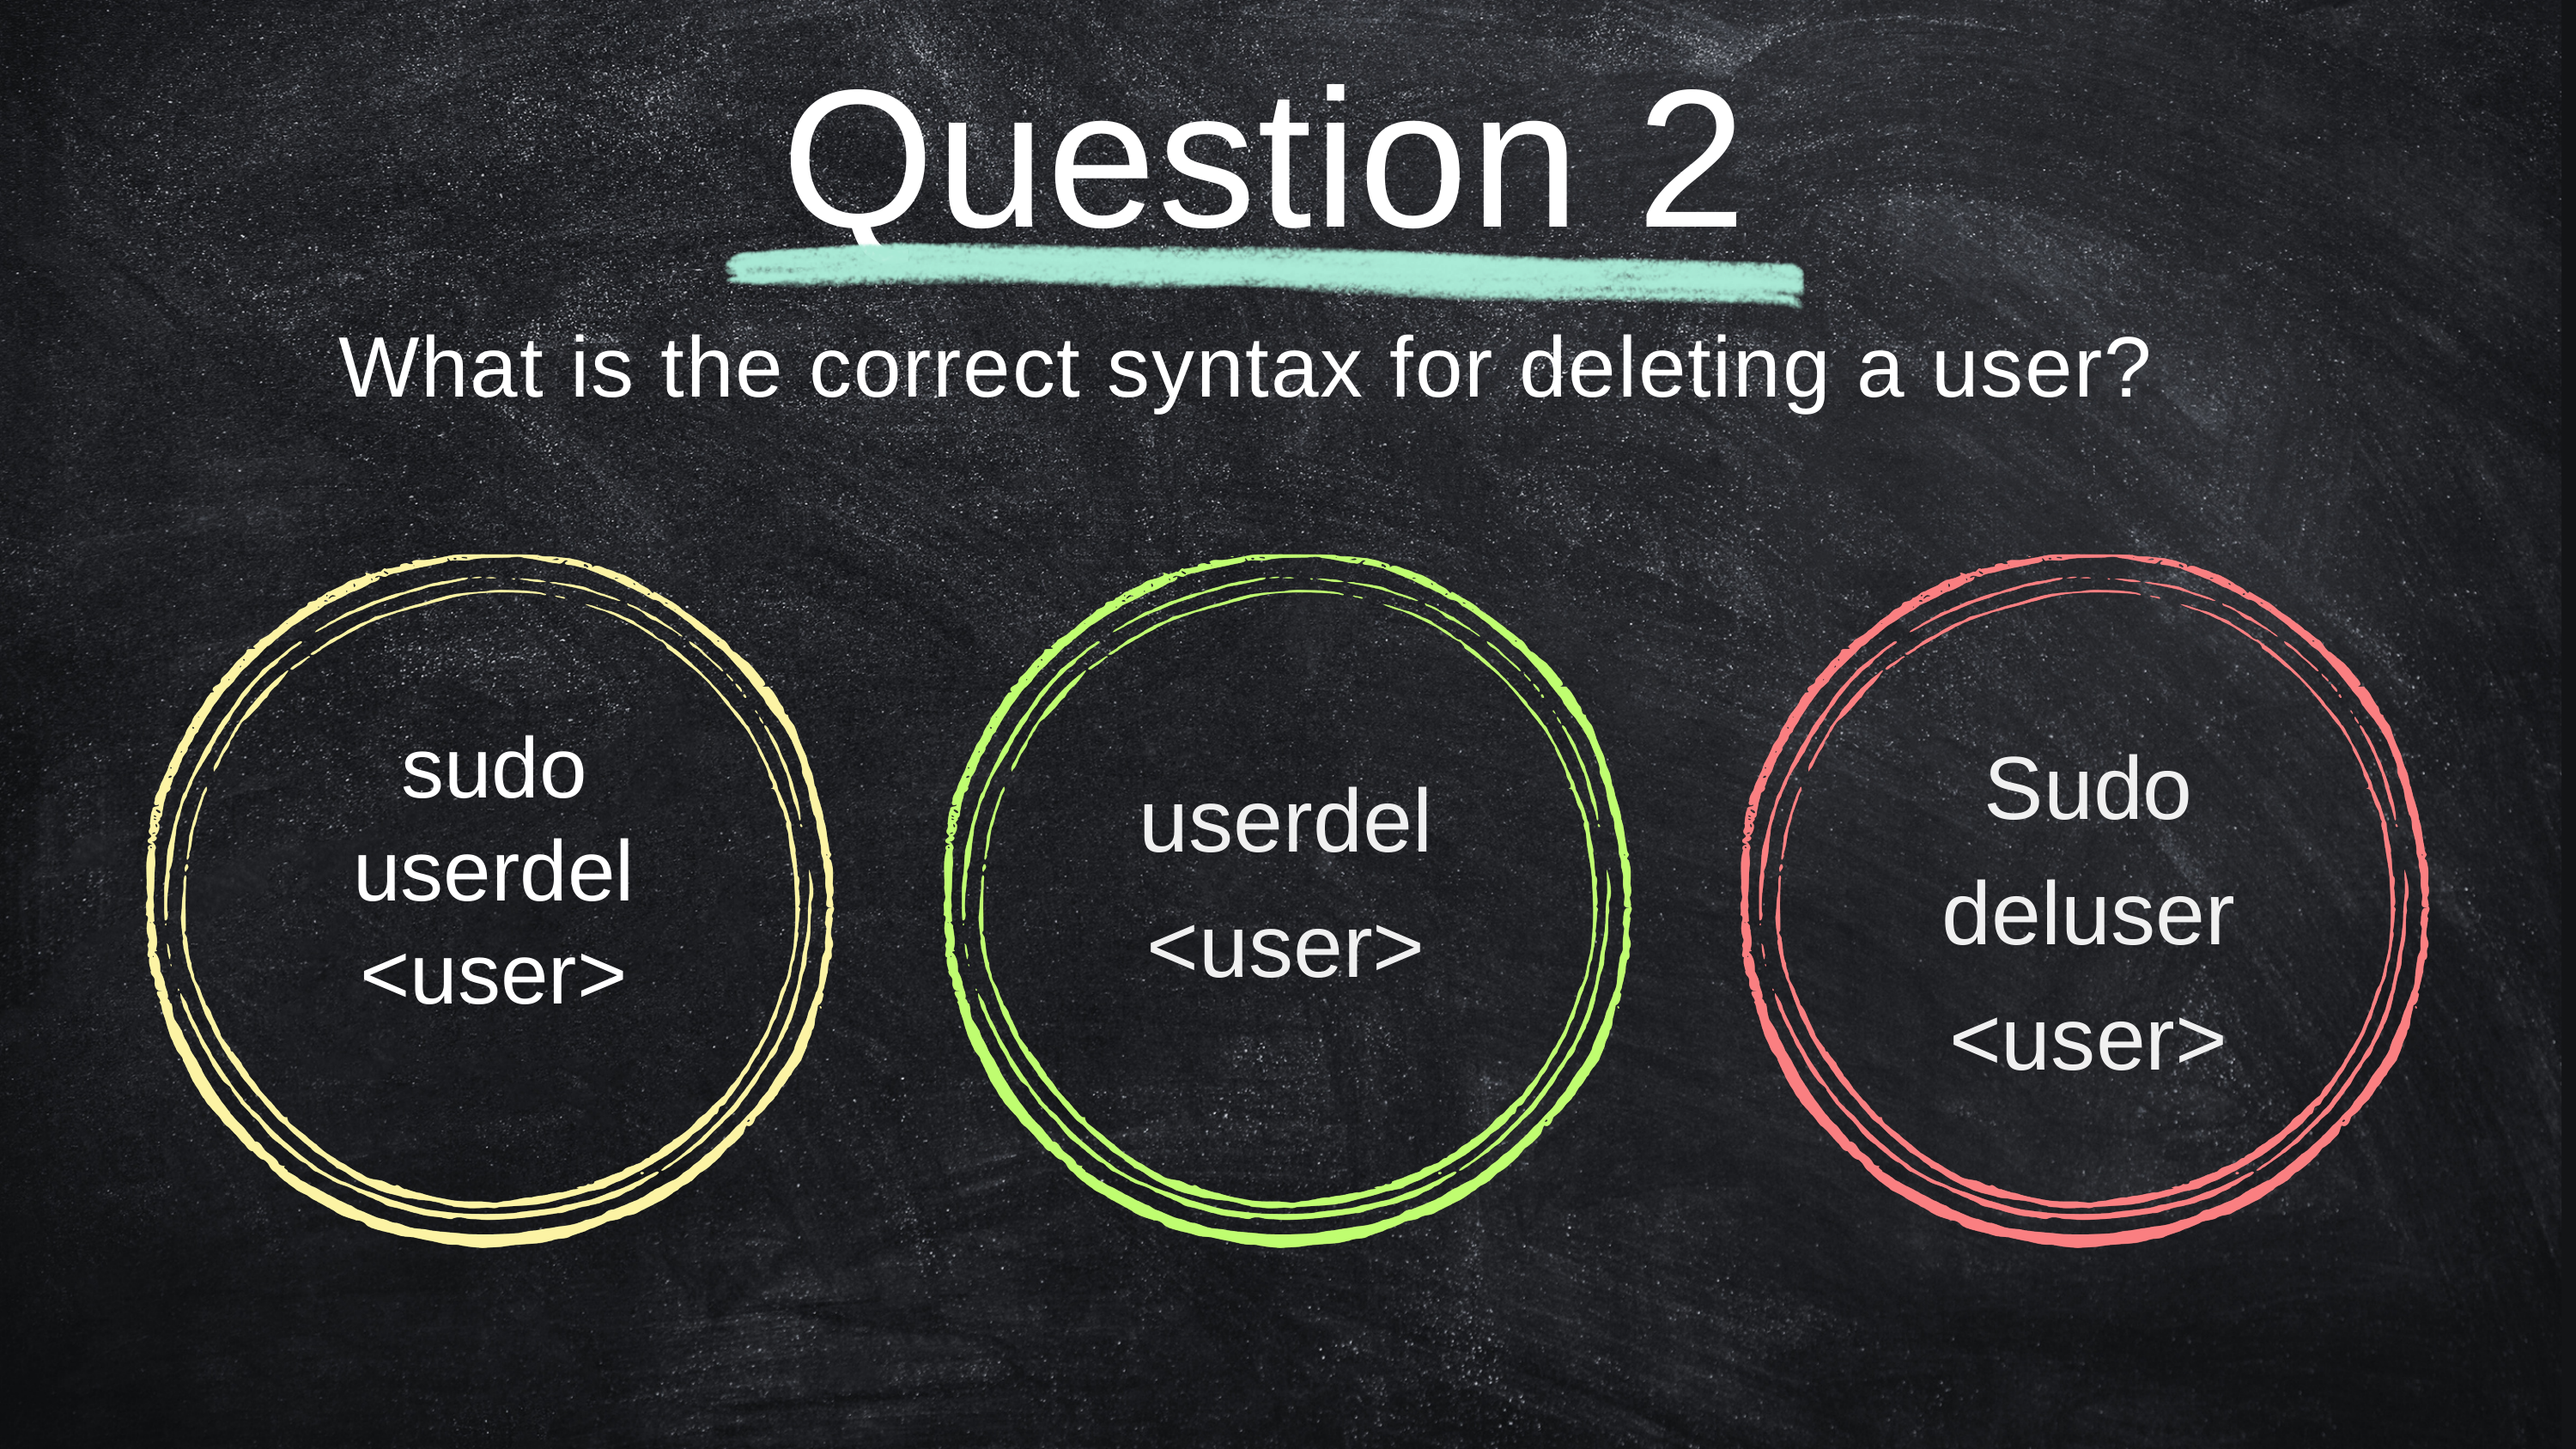

Question 2

What is the correct syntax for deleting a user?

sudo userdel <user>
Sudo deluser <user>
userdel <user>